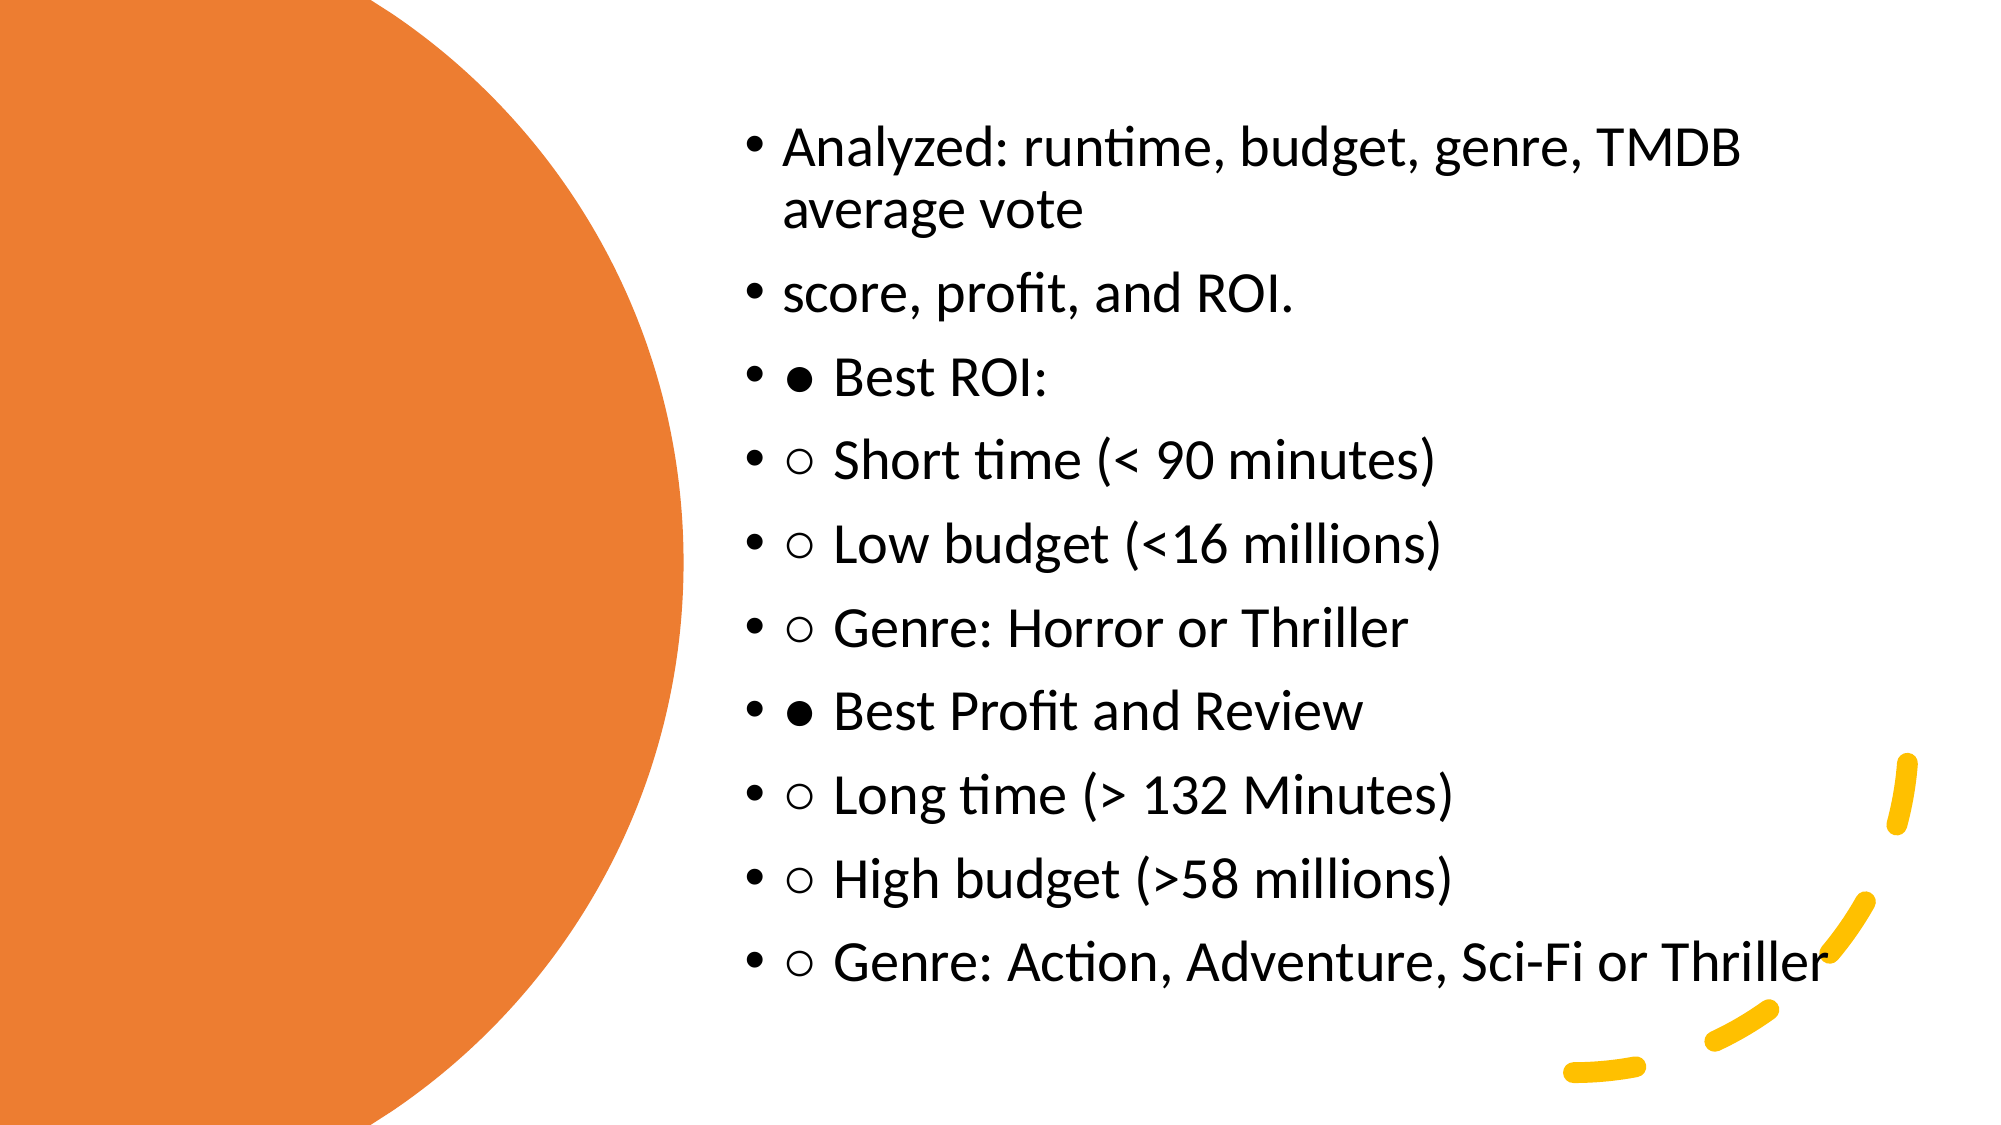

Analyzed: runtime, budget, genre, TMDB average vote
score, profit, and ROI.
● Best ROI:
○ Short time (< 90 minutes)
○ Low budget (<16 millions)
○ Genre: Horror or Thriller
● Best Profit and Review
○ Long time (> 132 Minutes)
○ High budget (>58 millions)
○ Genre: Action, Adventure, Sci-Fi or Thriller
#